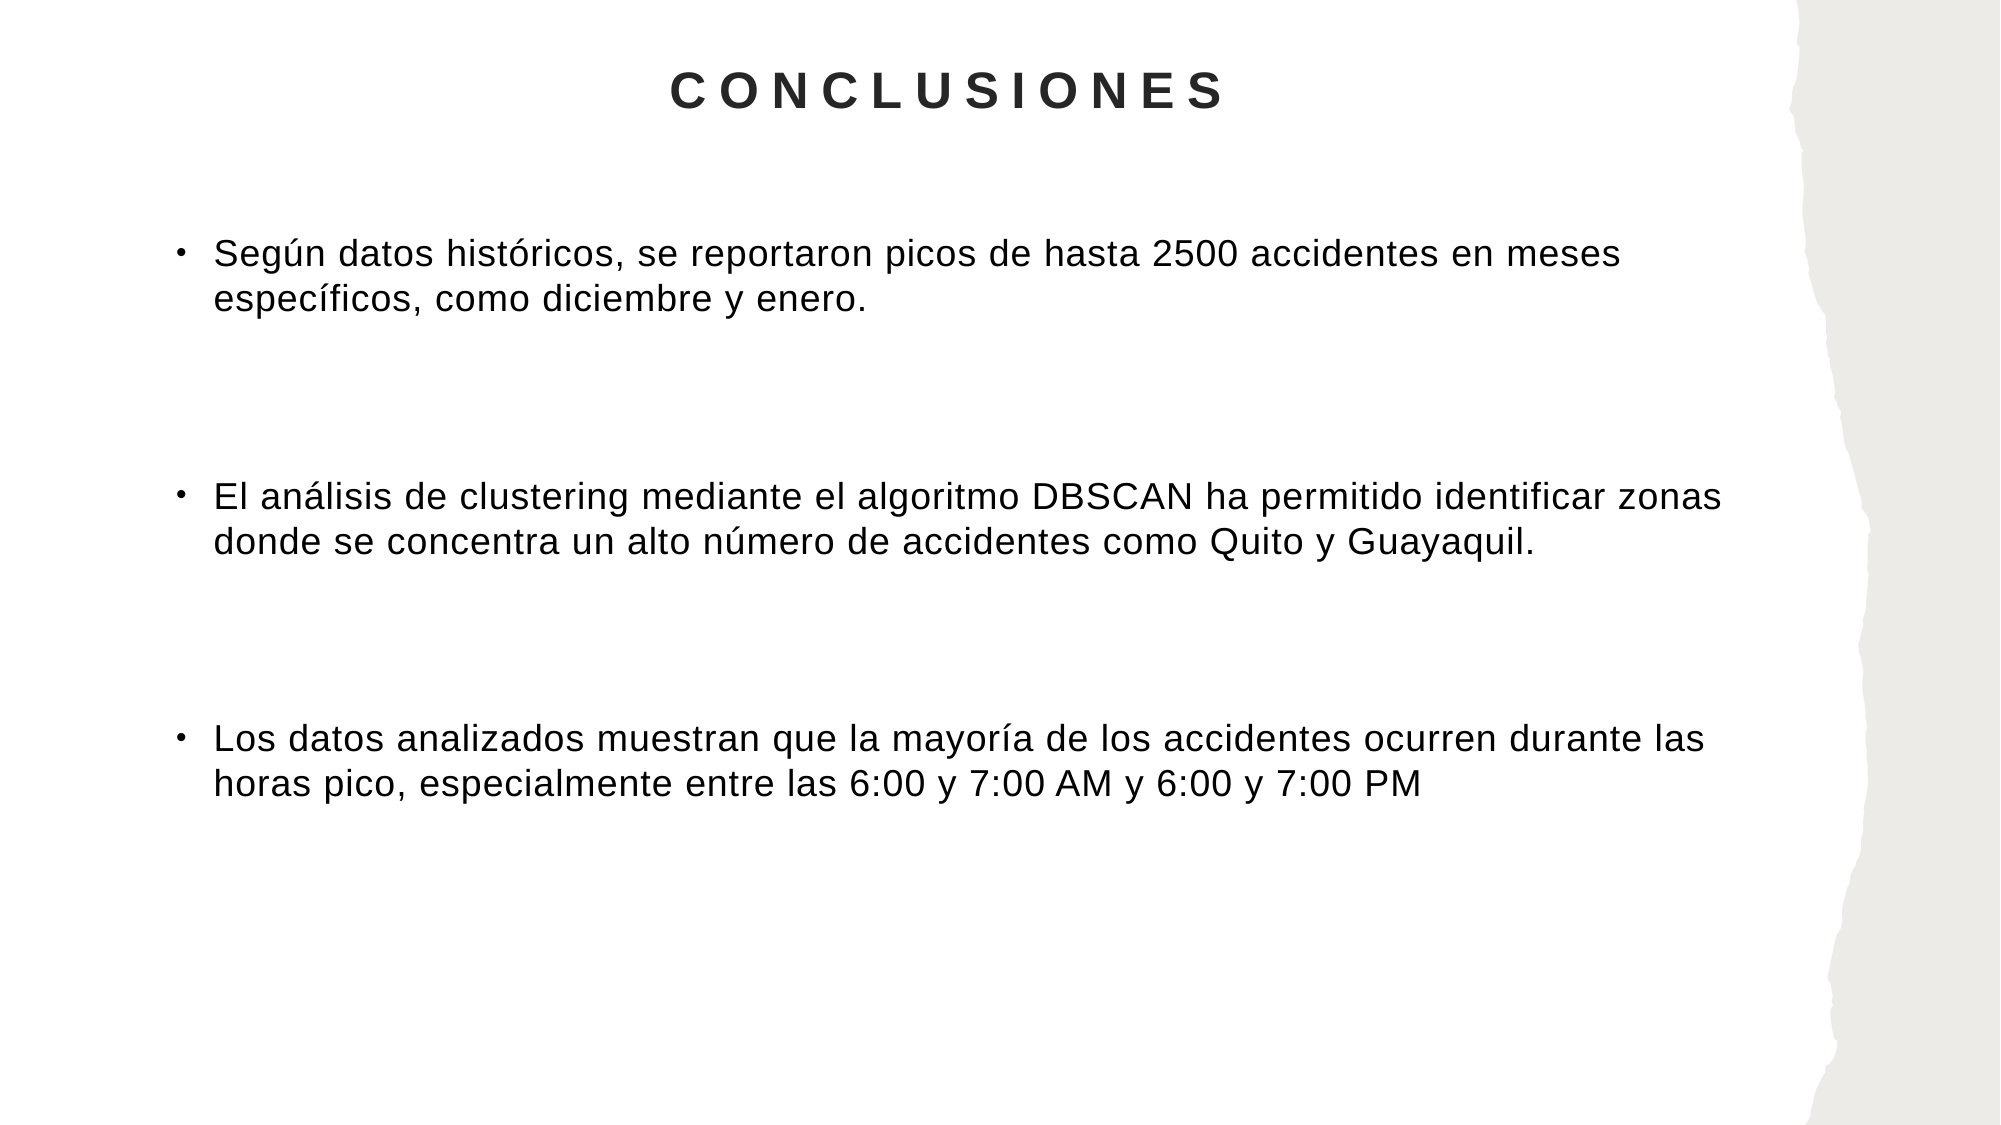

# CONCLUSIONES
Según datos históricos, se reportaron picos de hasta 2500 accidentes en meses específicos, como diciembre y enero.

El análisis de clustering mediante el algoritmo DBSCAN ha permitido identificar zonas donde se concentra un alto número de accidentes como Quito y Guayaquil.

Los datos analizados muestran que la mayoría de los accidentes ocurren durante las horas pico, especialmente entre las 6:00 y 7:00 AM y 6:00 y 7:00 PM